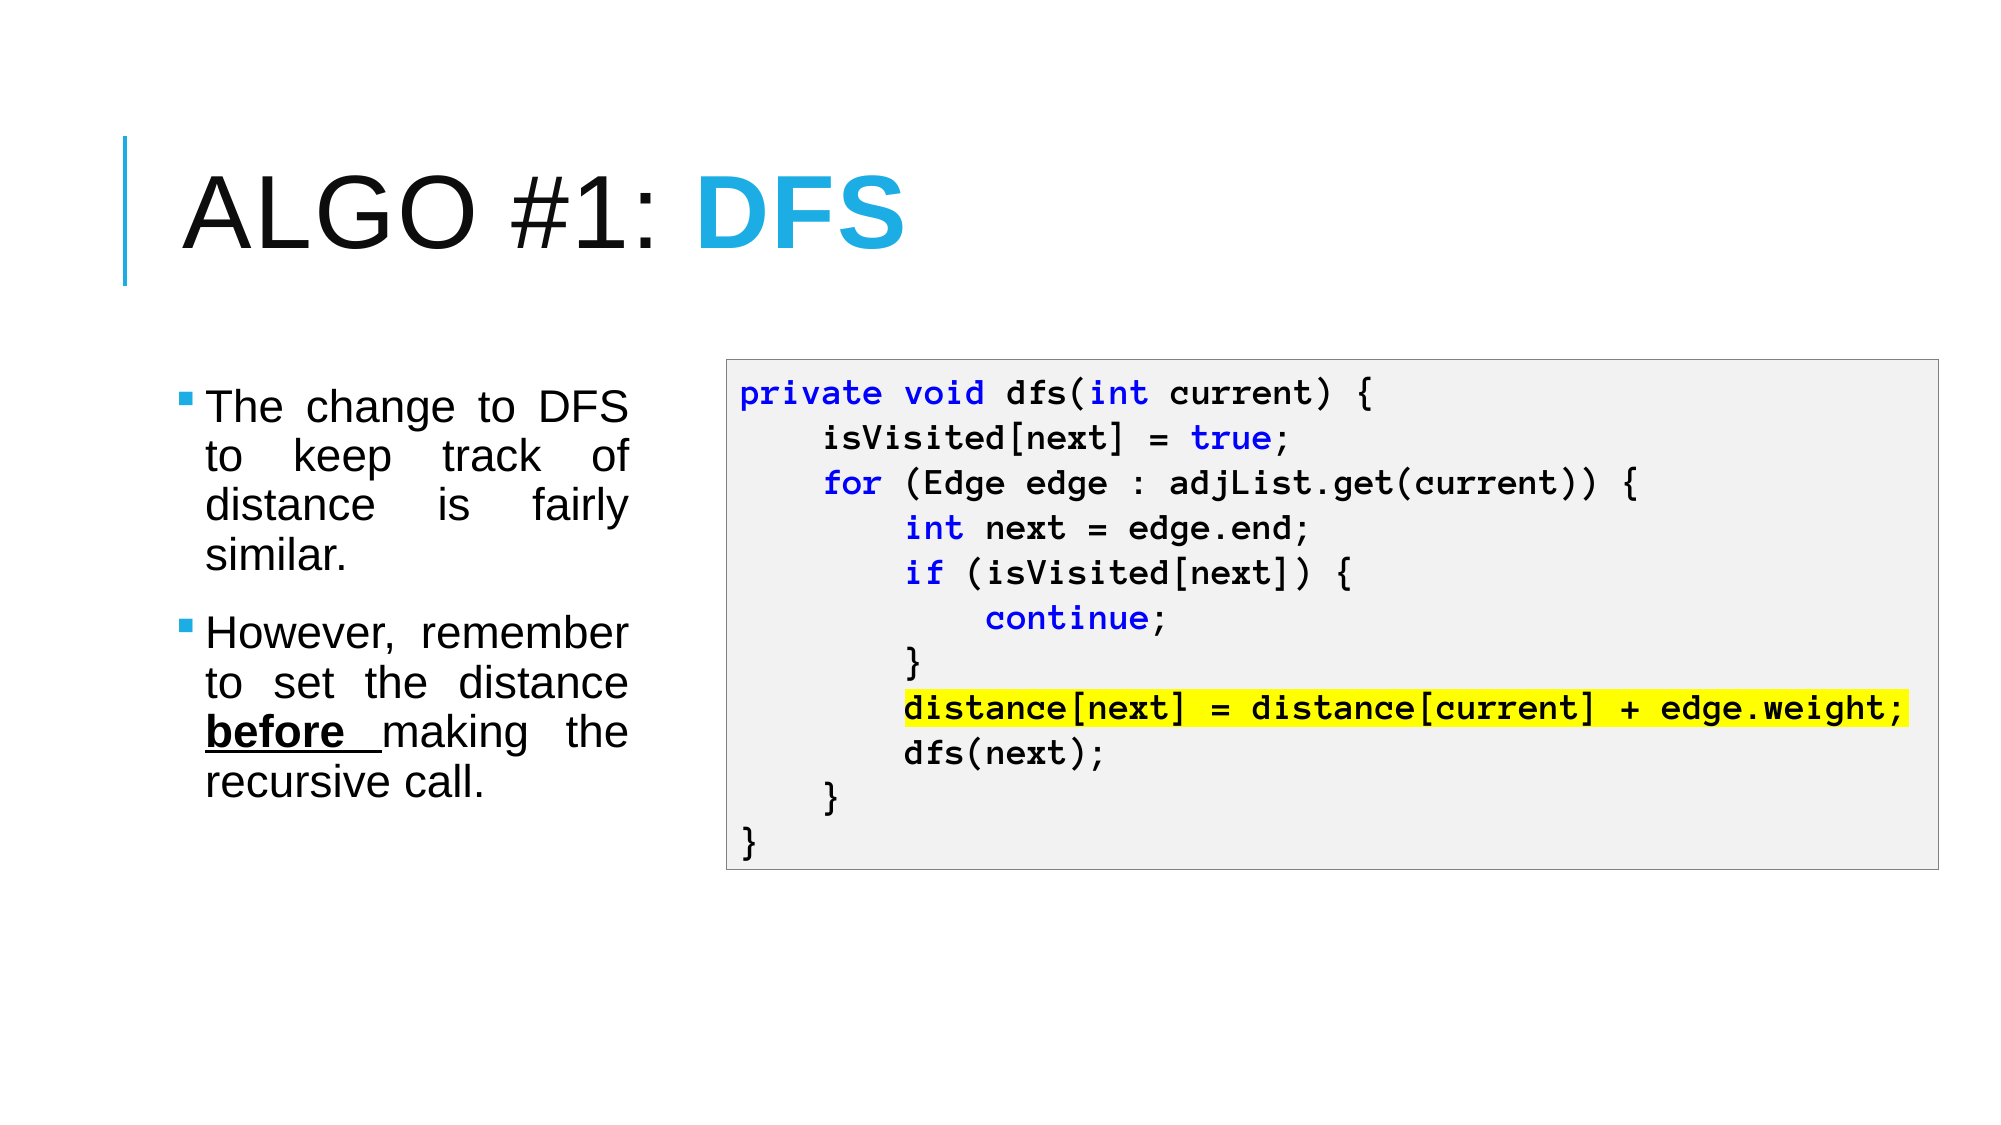

# Algo #1: DFS
private void dfs(int current) {
    isVisited[next] = true;
    for (Edge edge : adjList.get(current)) {
        int next = edge.end;
        if (isVisited[next]) {
            continue;
        }
        distance[next] = distance[current] + edge.weight;
        dfs(next);
    }
}
The change to DFS to keep track of distance is fairly similar.
However, remember to set the distance before making the recursive call.